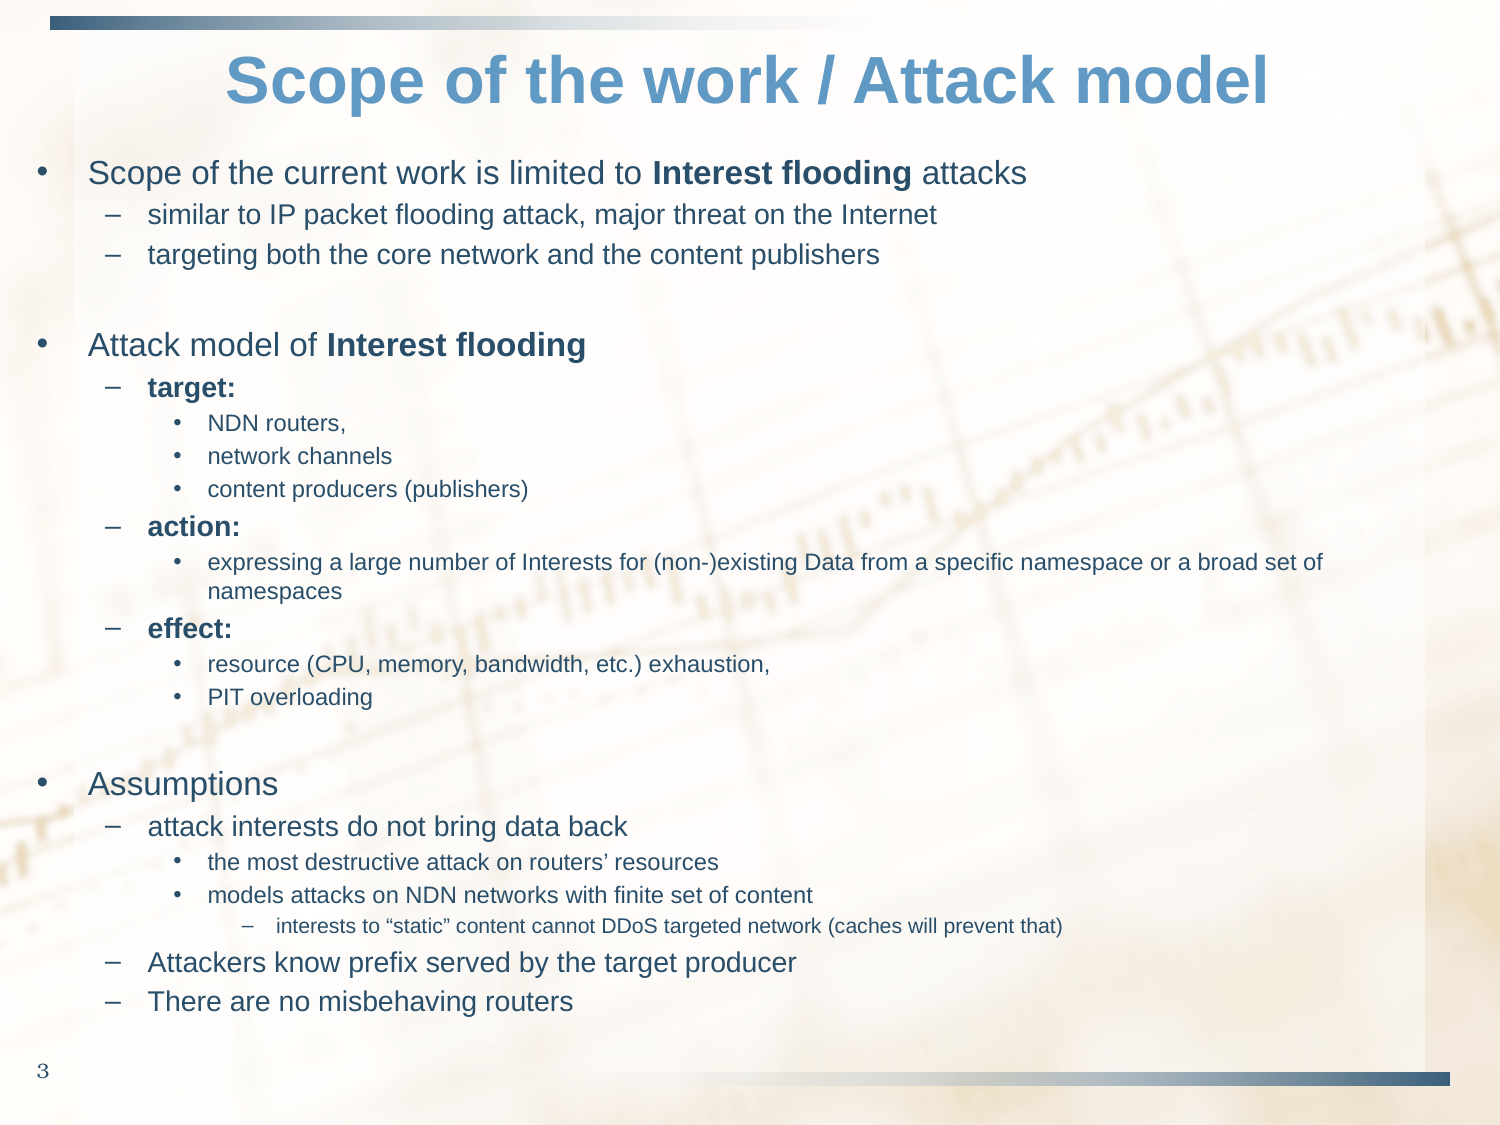

# Scope of the work / Attack model
Scope of the current work is limited to Interest flooding attacks
similar to IP packet flooding attack, major threat on the Internet
targeting both the core network and the content publishers

Attack model of Interest flooding
target:
NDN routers,
network channels
content producers (publishers)
action:
expressing a large number of Interests for (non-)existing Data from a specific namespace or a broad set of namespaces
effect:
resource (CPU, memory, bandwidth, etc.) exhaustion,
PIT overloading

Assumptions
attack interests do not bring data back
the most destructive attack on routers’ resources
models attacks on NDN networks with finite set of content
interests to “static” content cannot DDoS targeted network (caches will prevent that)
Attackers know prefix served by the target producer
There are no misbehaving routers
3